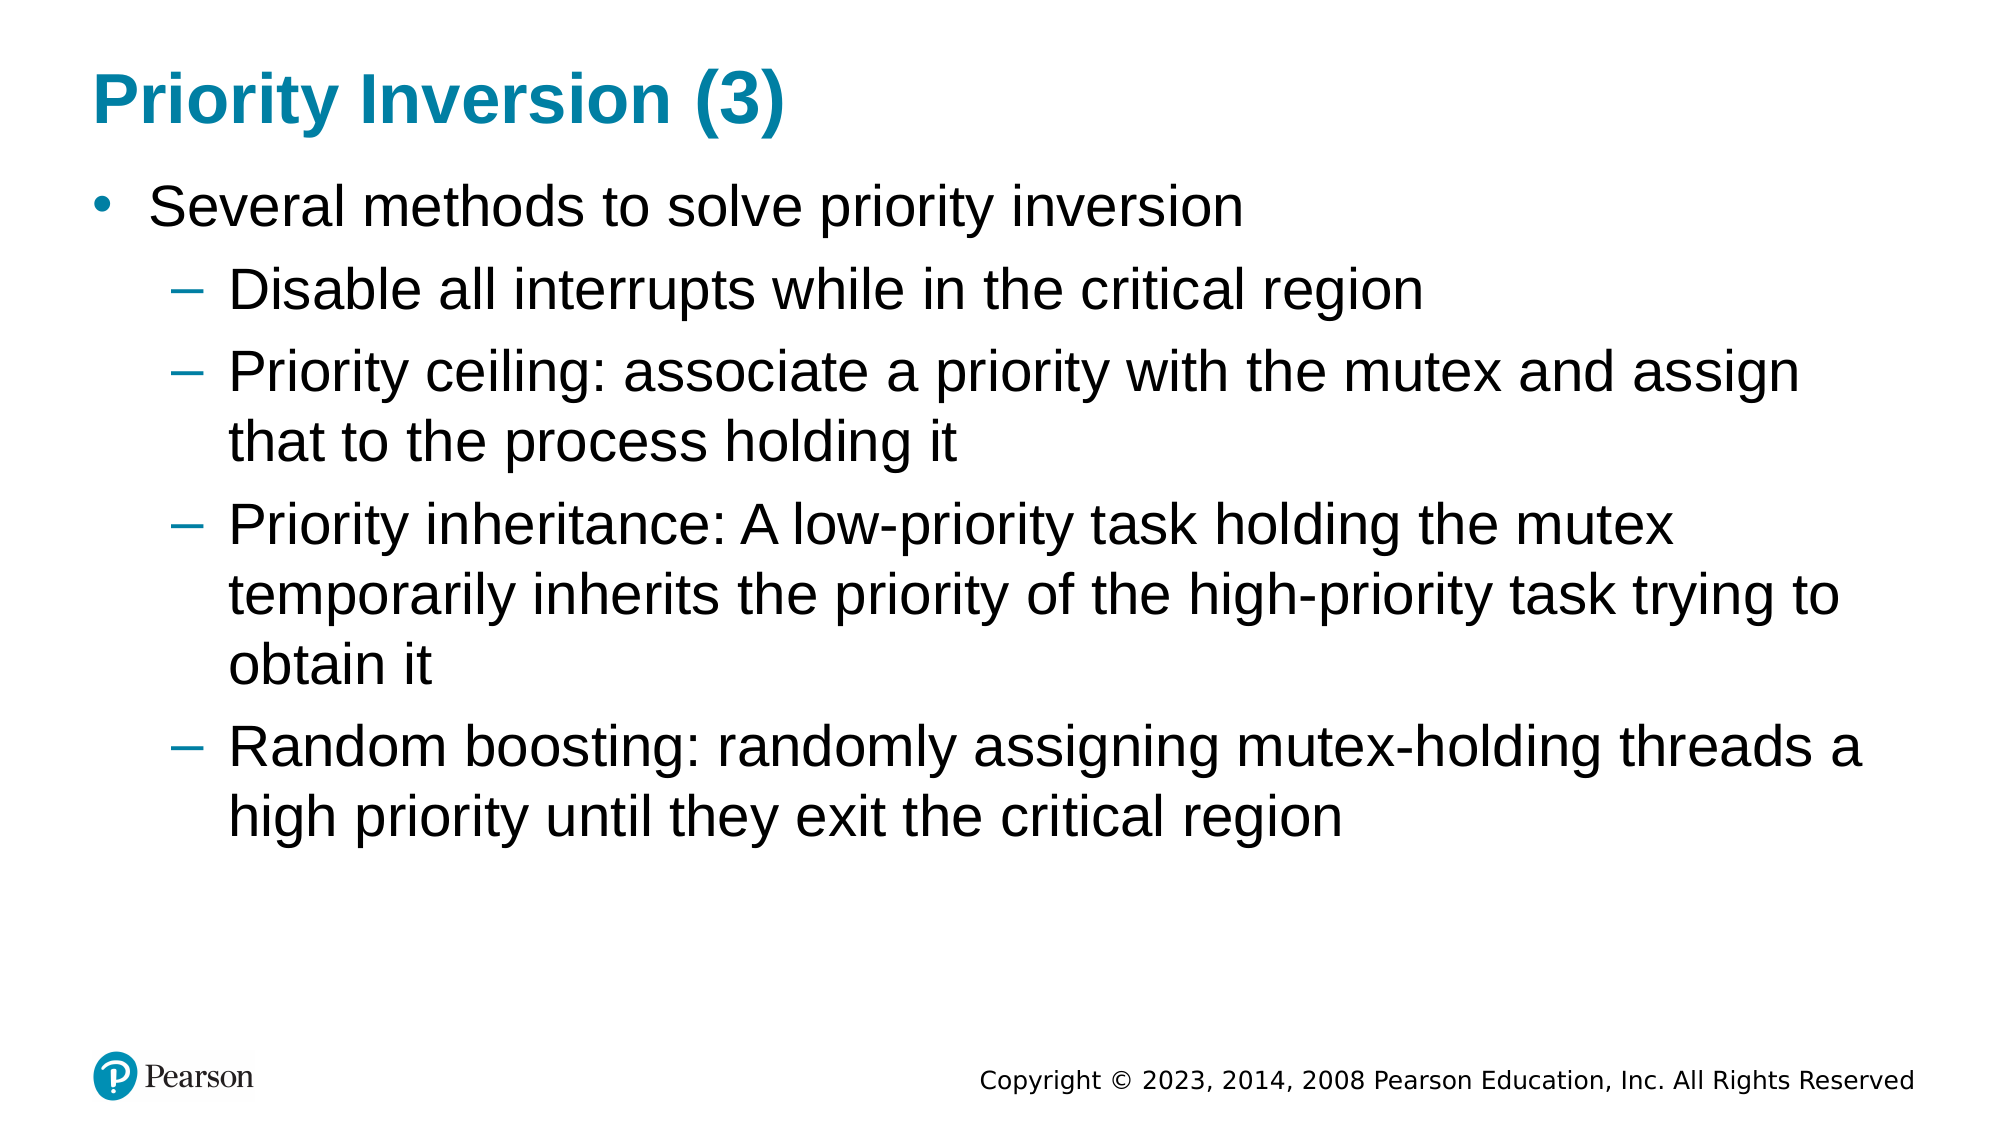

# Priority Inversion (3)
Several methods to solve priority inversion
Disable all interrupts while in the critical region
Priority ceiling: associate a priority with the mutex and assign that to the process holding it
Priority inheritance: A low-priority task holding the mutex temporarily inherits the priority of the high-priority task trying to obtain it
Random boosting: randomly assigning mutex-holding threads a high priority until they exit the critical region